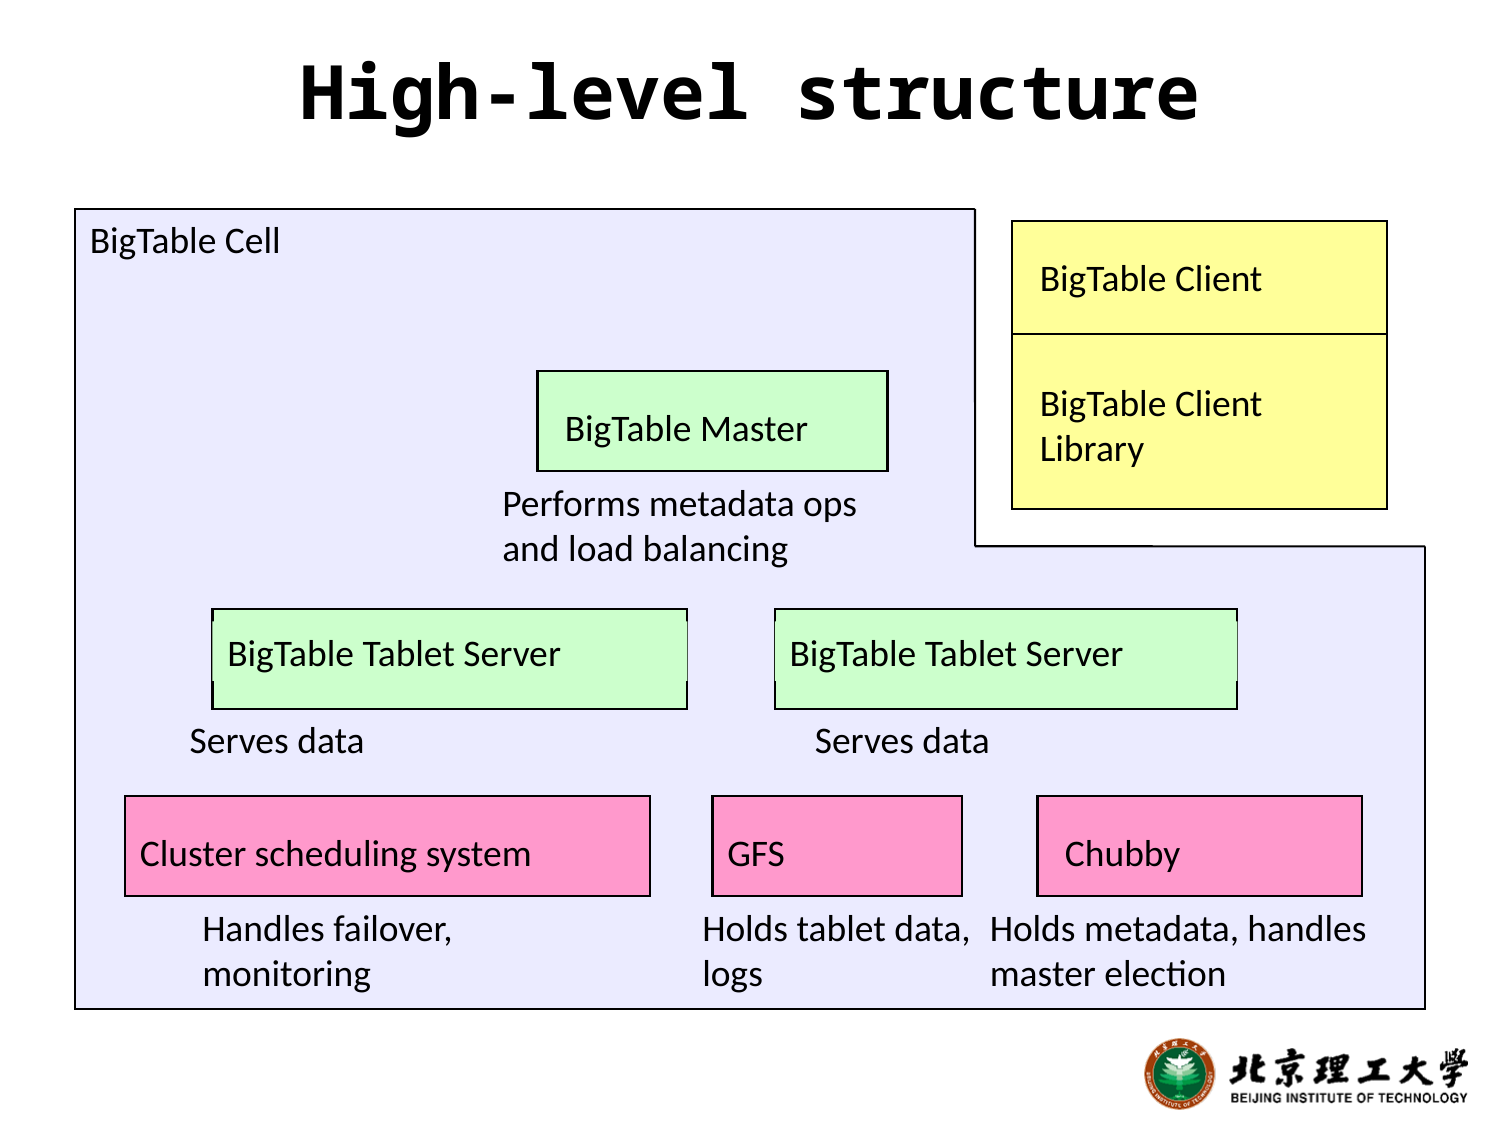

# High-level structure

BigTable Cell

BigTable Client

BigTable Client Library

BigTable Master
Performs metadata ops and load balancing

BigTable Tablet Server

BigTable Tablet Server
Serves data
Serves data

Cluster scheduling system
GFS
Chubby
Handles failover, monitoring
Holds tablet data, logs
Holds metadata, handles master election